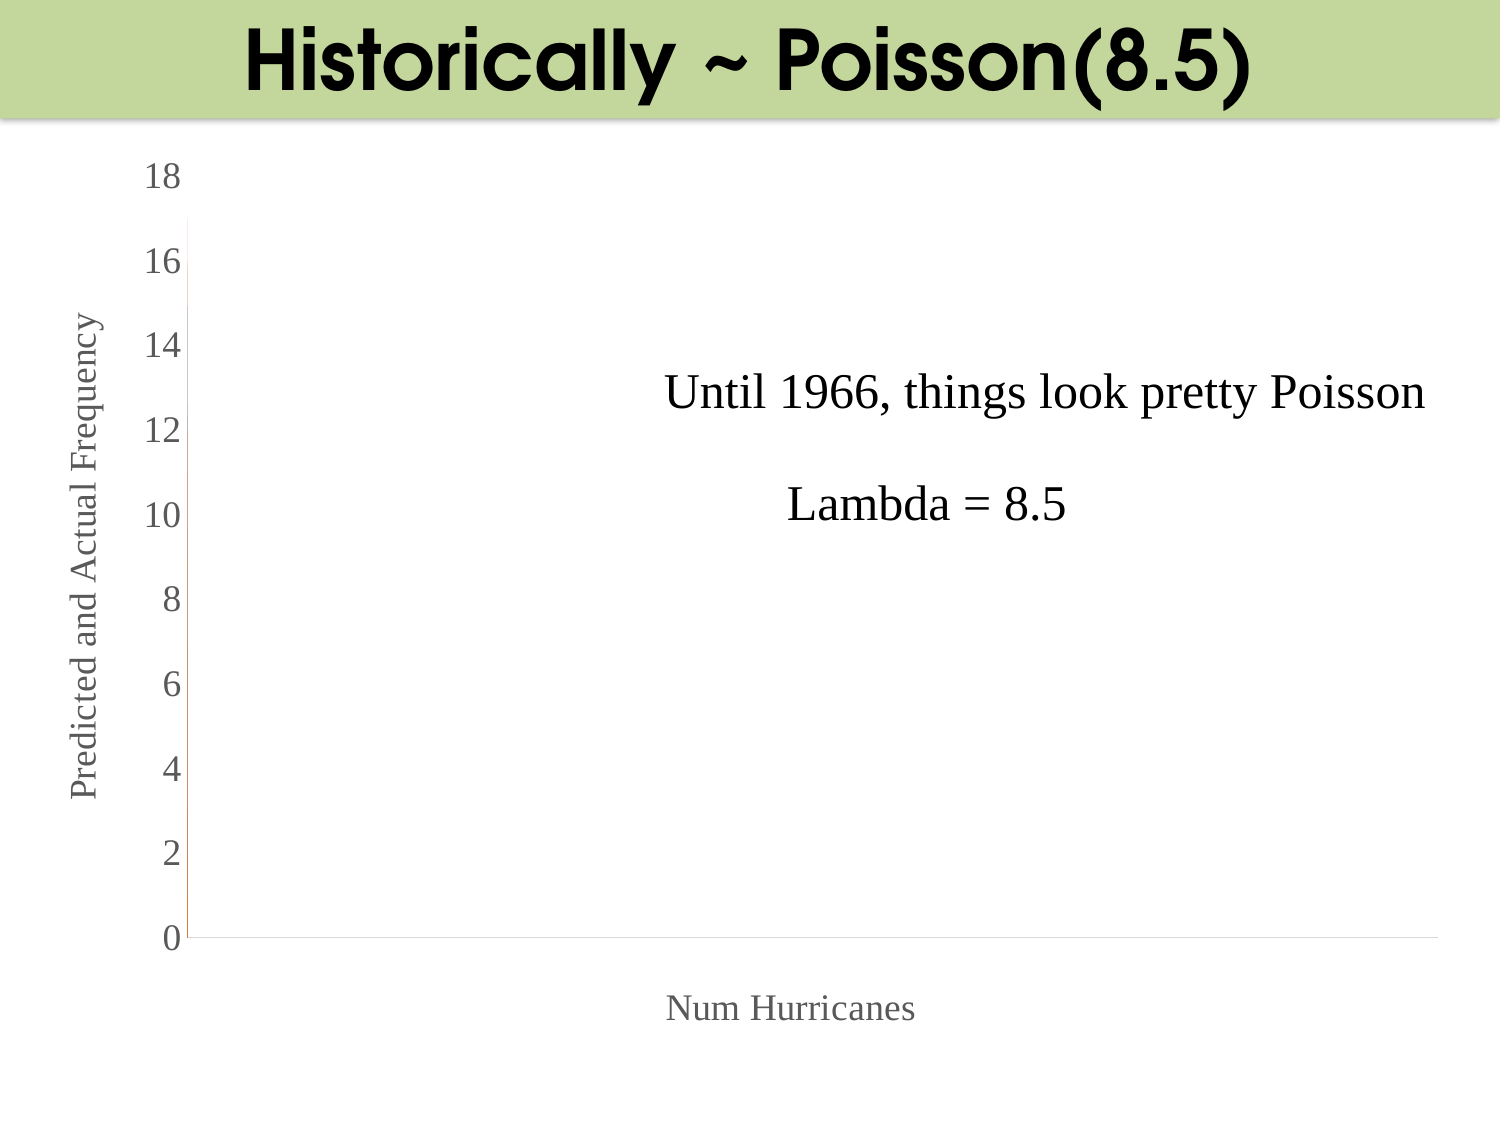

Historically ~ Poisson(8.5)

[unsupported chart]

Until 1966, things look pretty Poisson
Lambda = 8.5